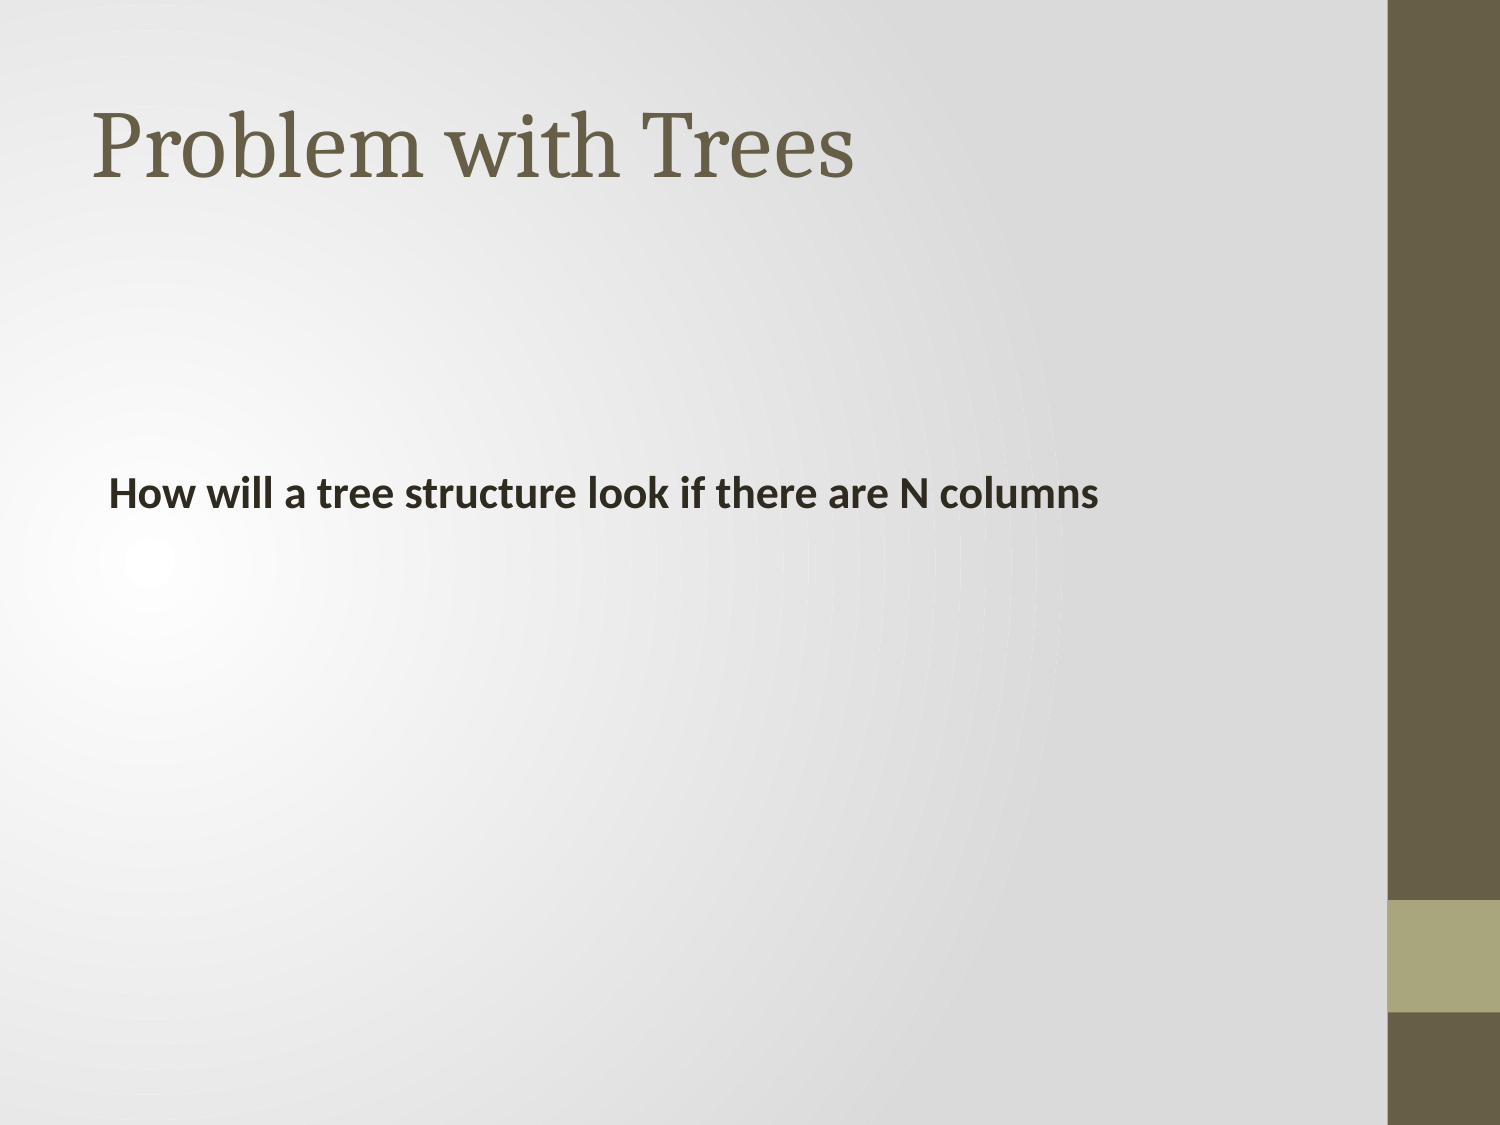

# Problem with Trees

How will a tree structure look if there are N columns